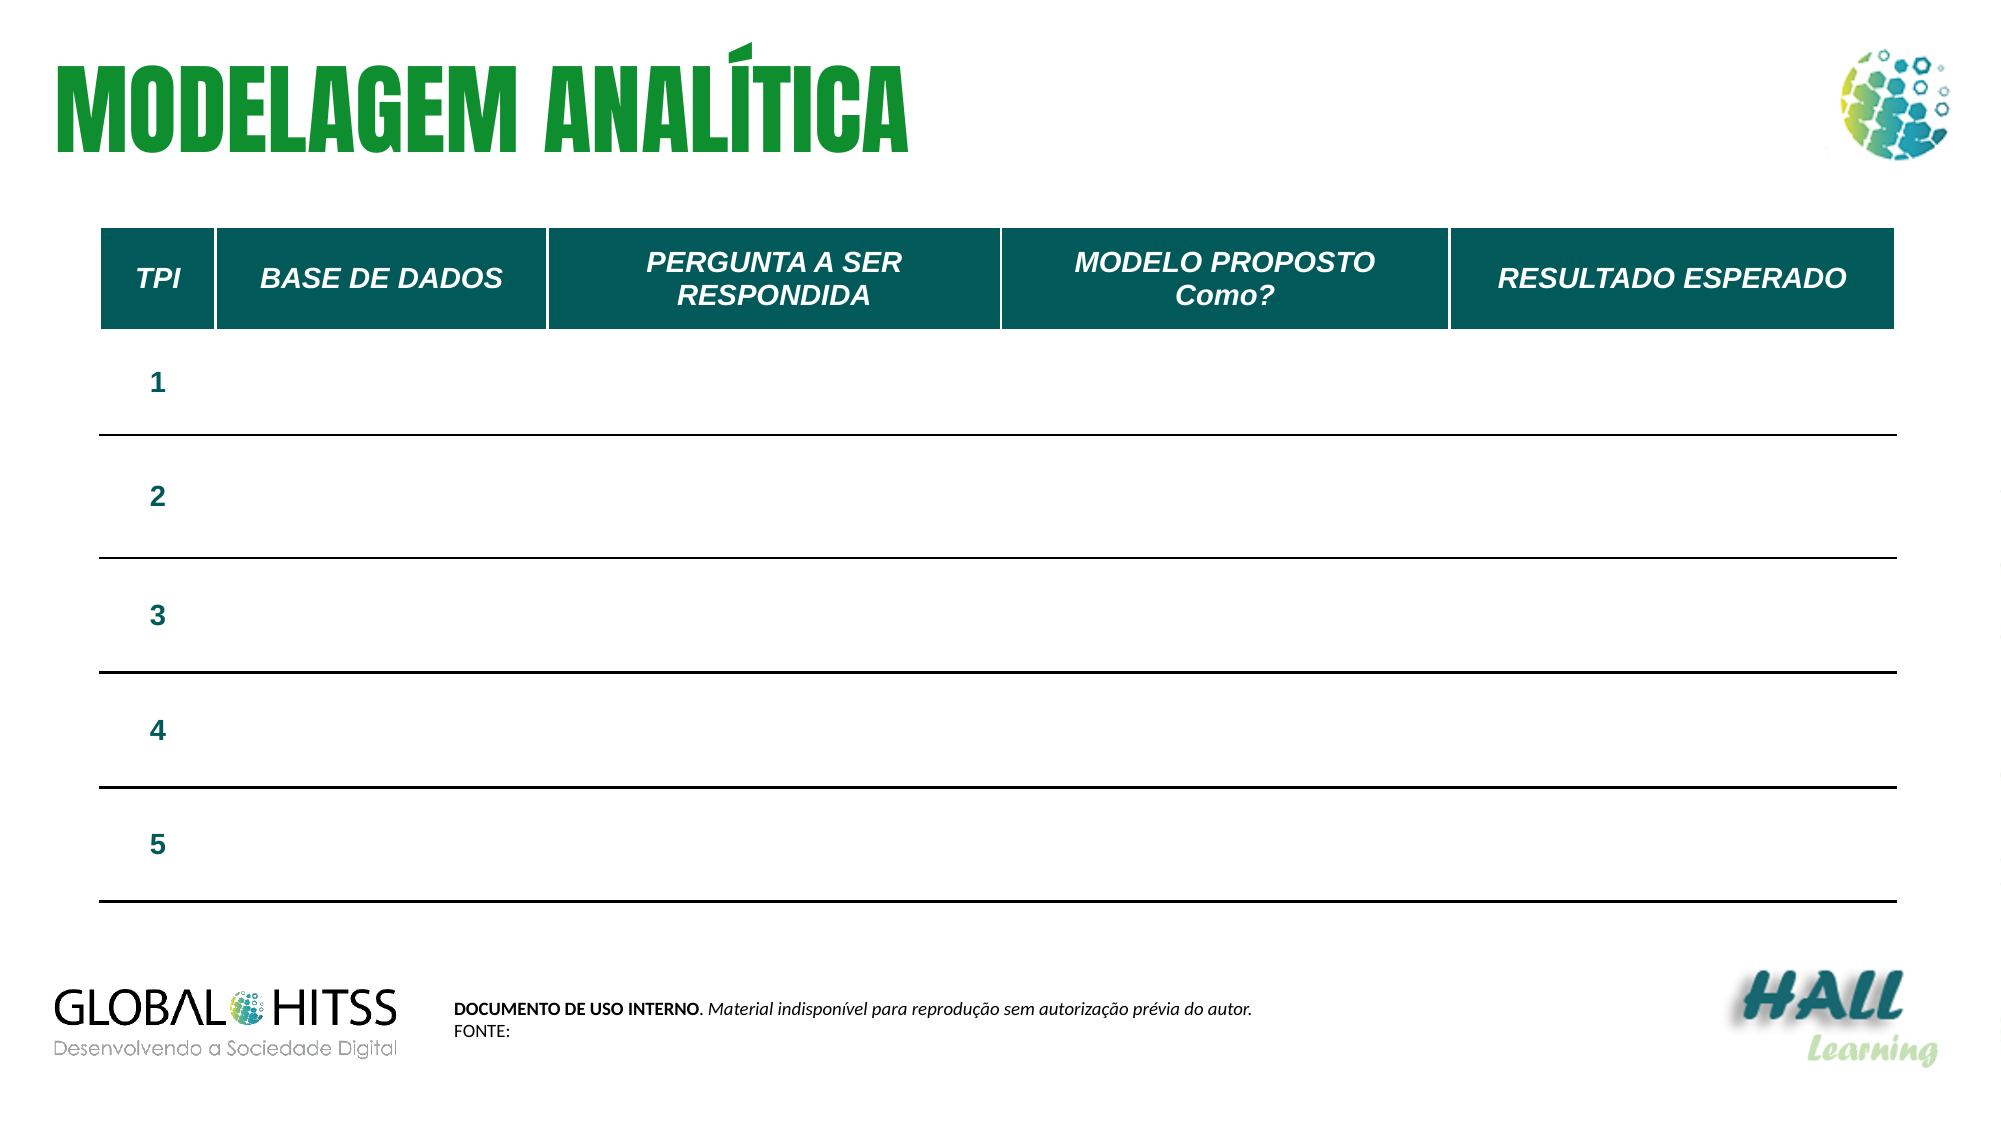

MODELAGEM ANALÍTICA
| TPI | BASE DE DADOS | PERGUNTA A SER RESPONDIDA | MODELO PROPOSTO Como? | RESULTADO ESPERADO |
| --- | --- | --- | --- | --- |
| 1 |  |  |  |  |
| 2 |  |  |  |  |
| 3 |  |  |  |  |
| 4 |  |  |  |  |
| 5 |  |  |  |  |
DOCUMENTO DE USO INTERNO. Material indisponível para reprodução sem autorização prévia do autor.
FONTE: